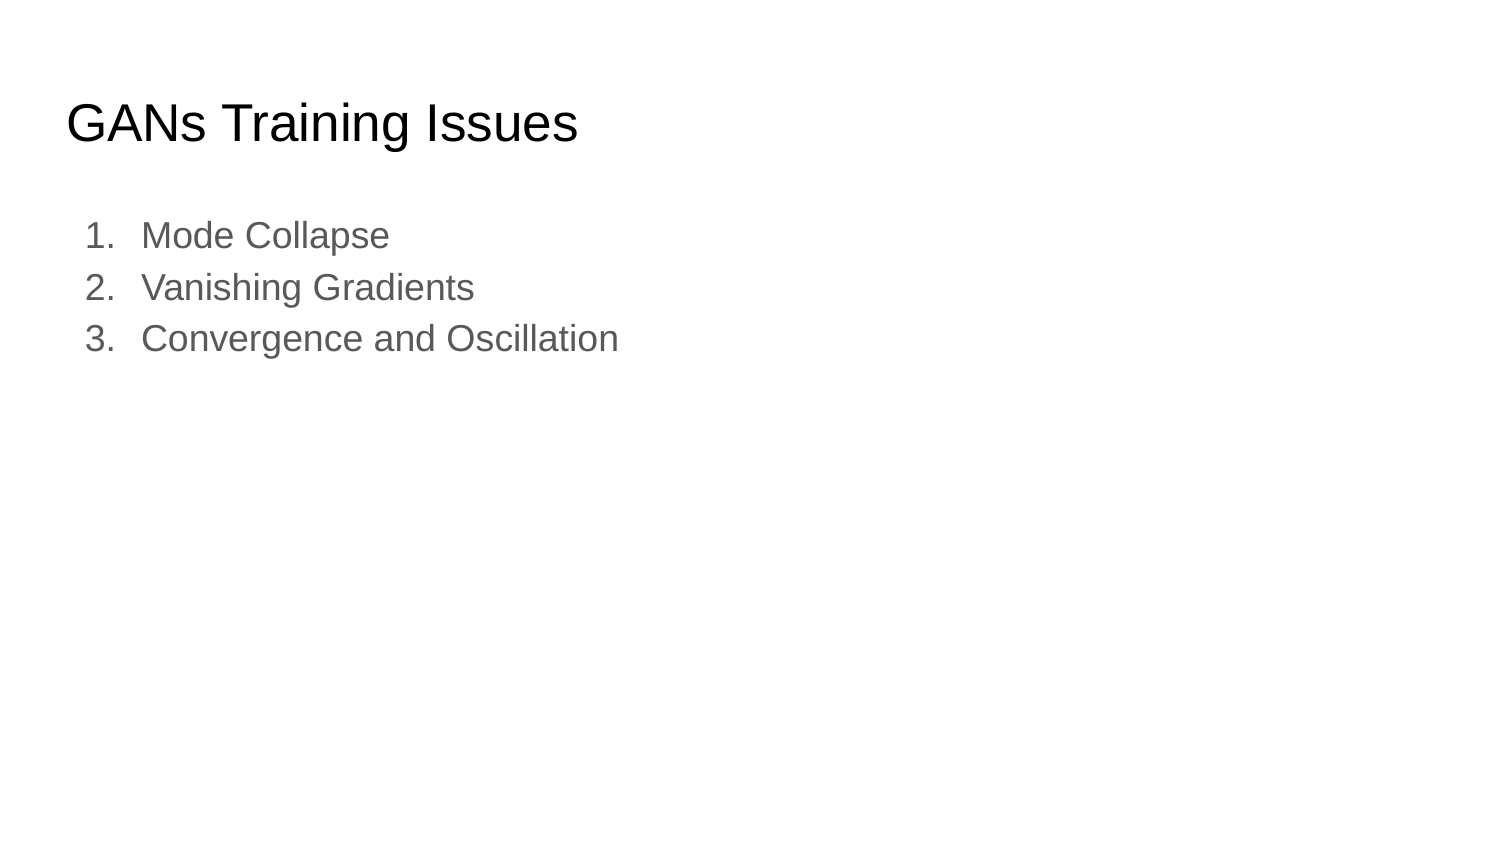

# GANs Training Issues
Mode Collapse
Vanishing Gradients
Convergence and Oscillation